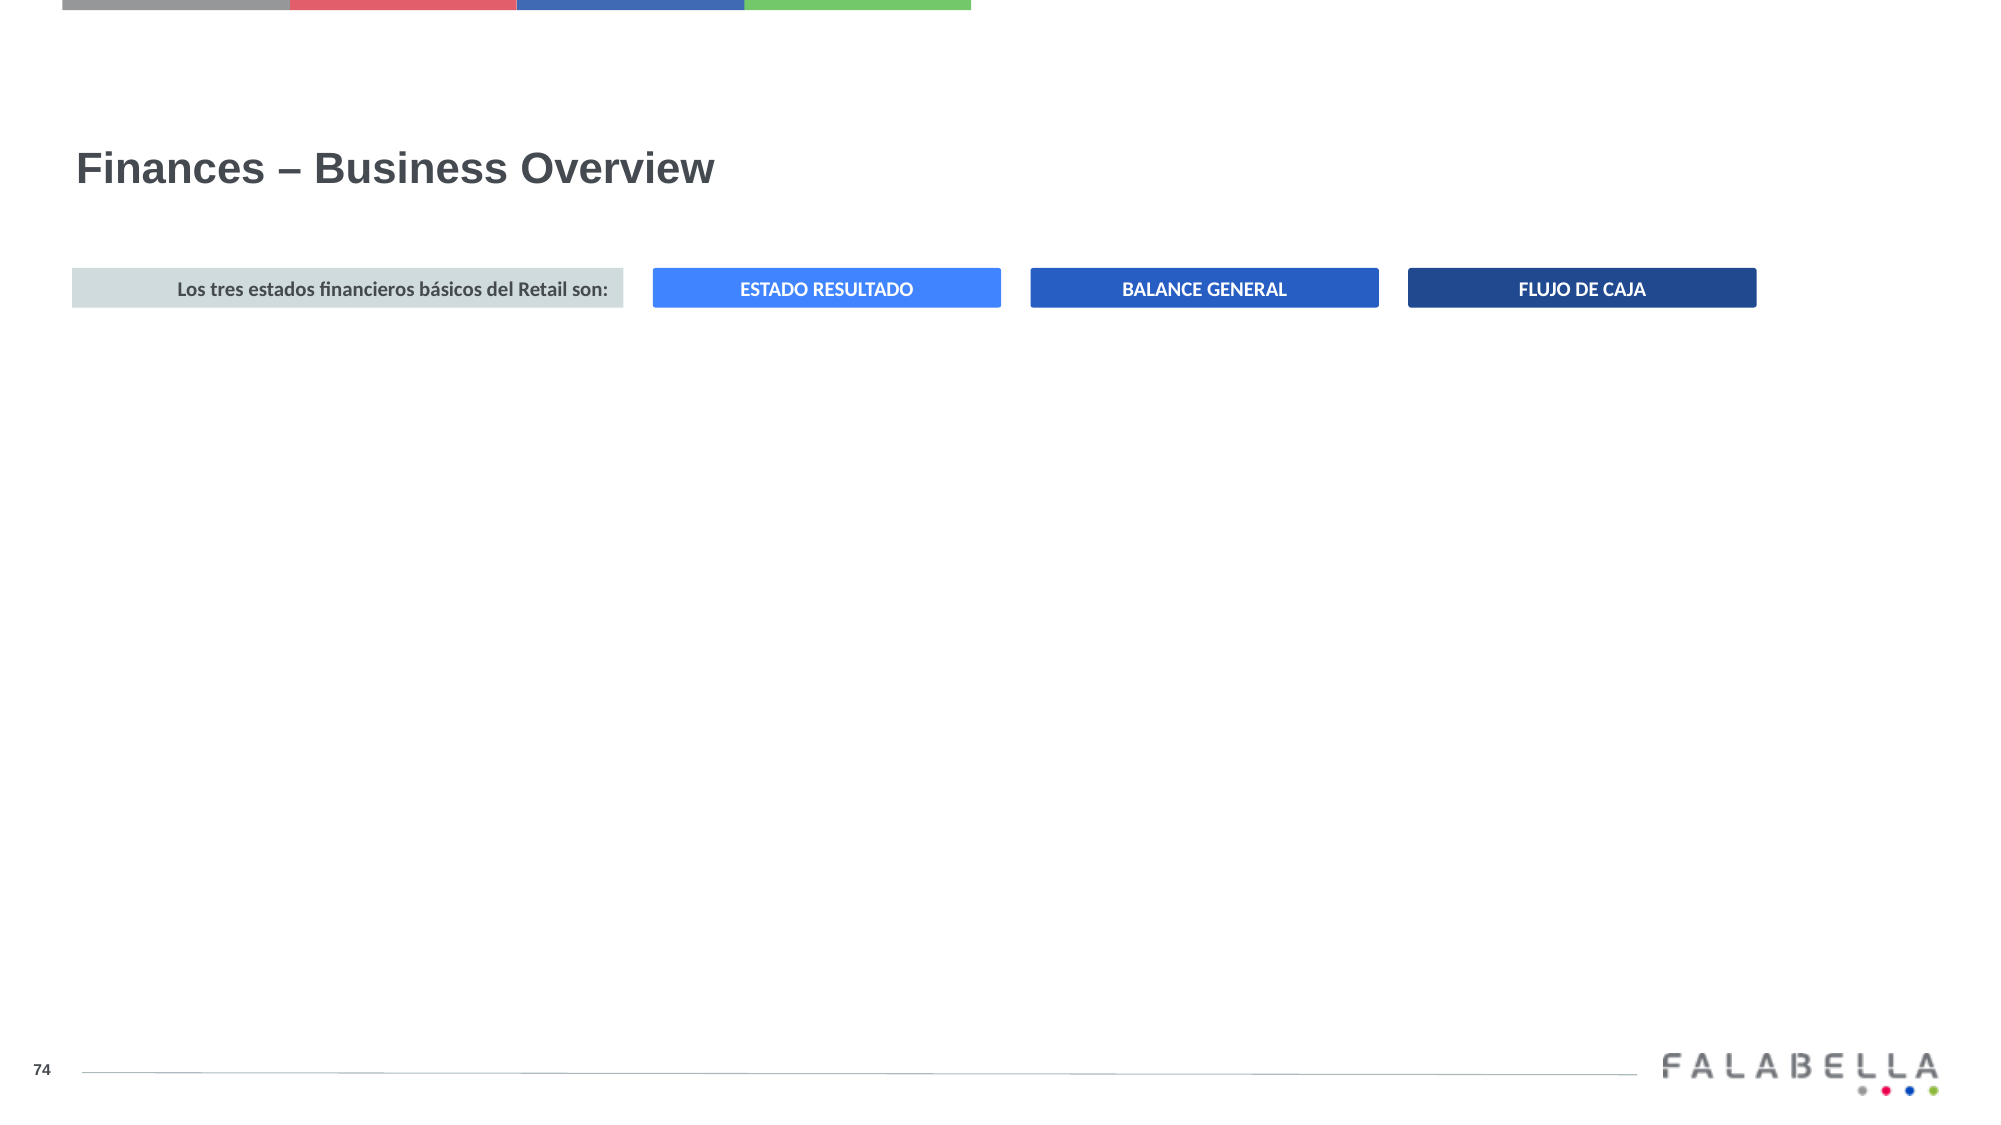

Finances – Business Overview
ESTADO RESULTADO
BALANCE GENERAL
FLUJO DE CAJA
Los tres estados financieros básicos del Retail son: